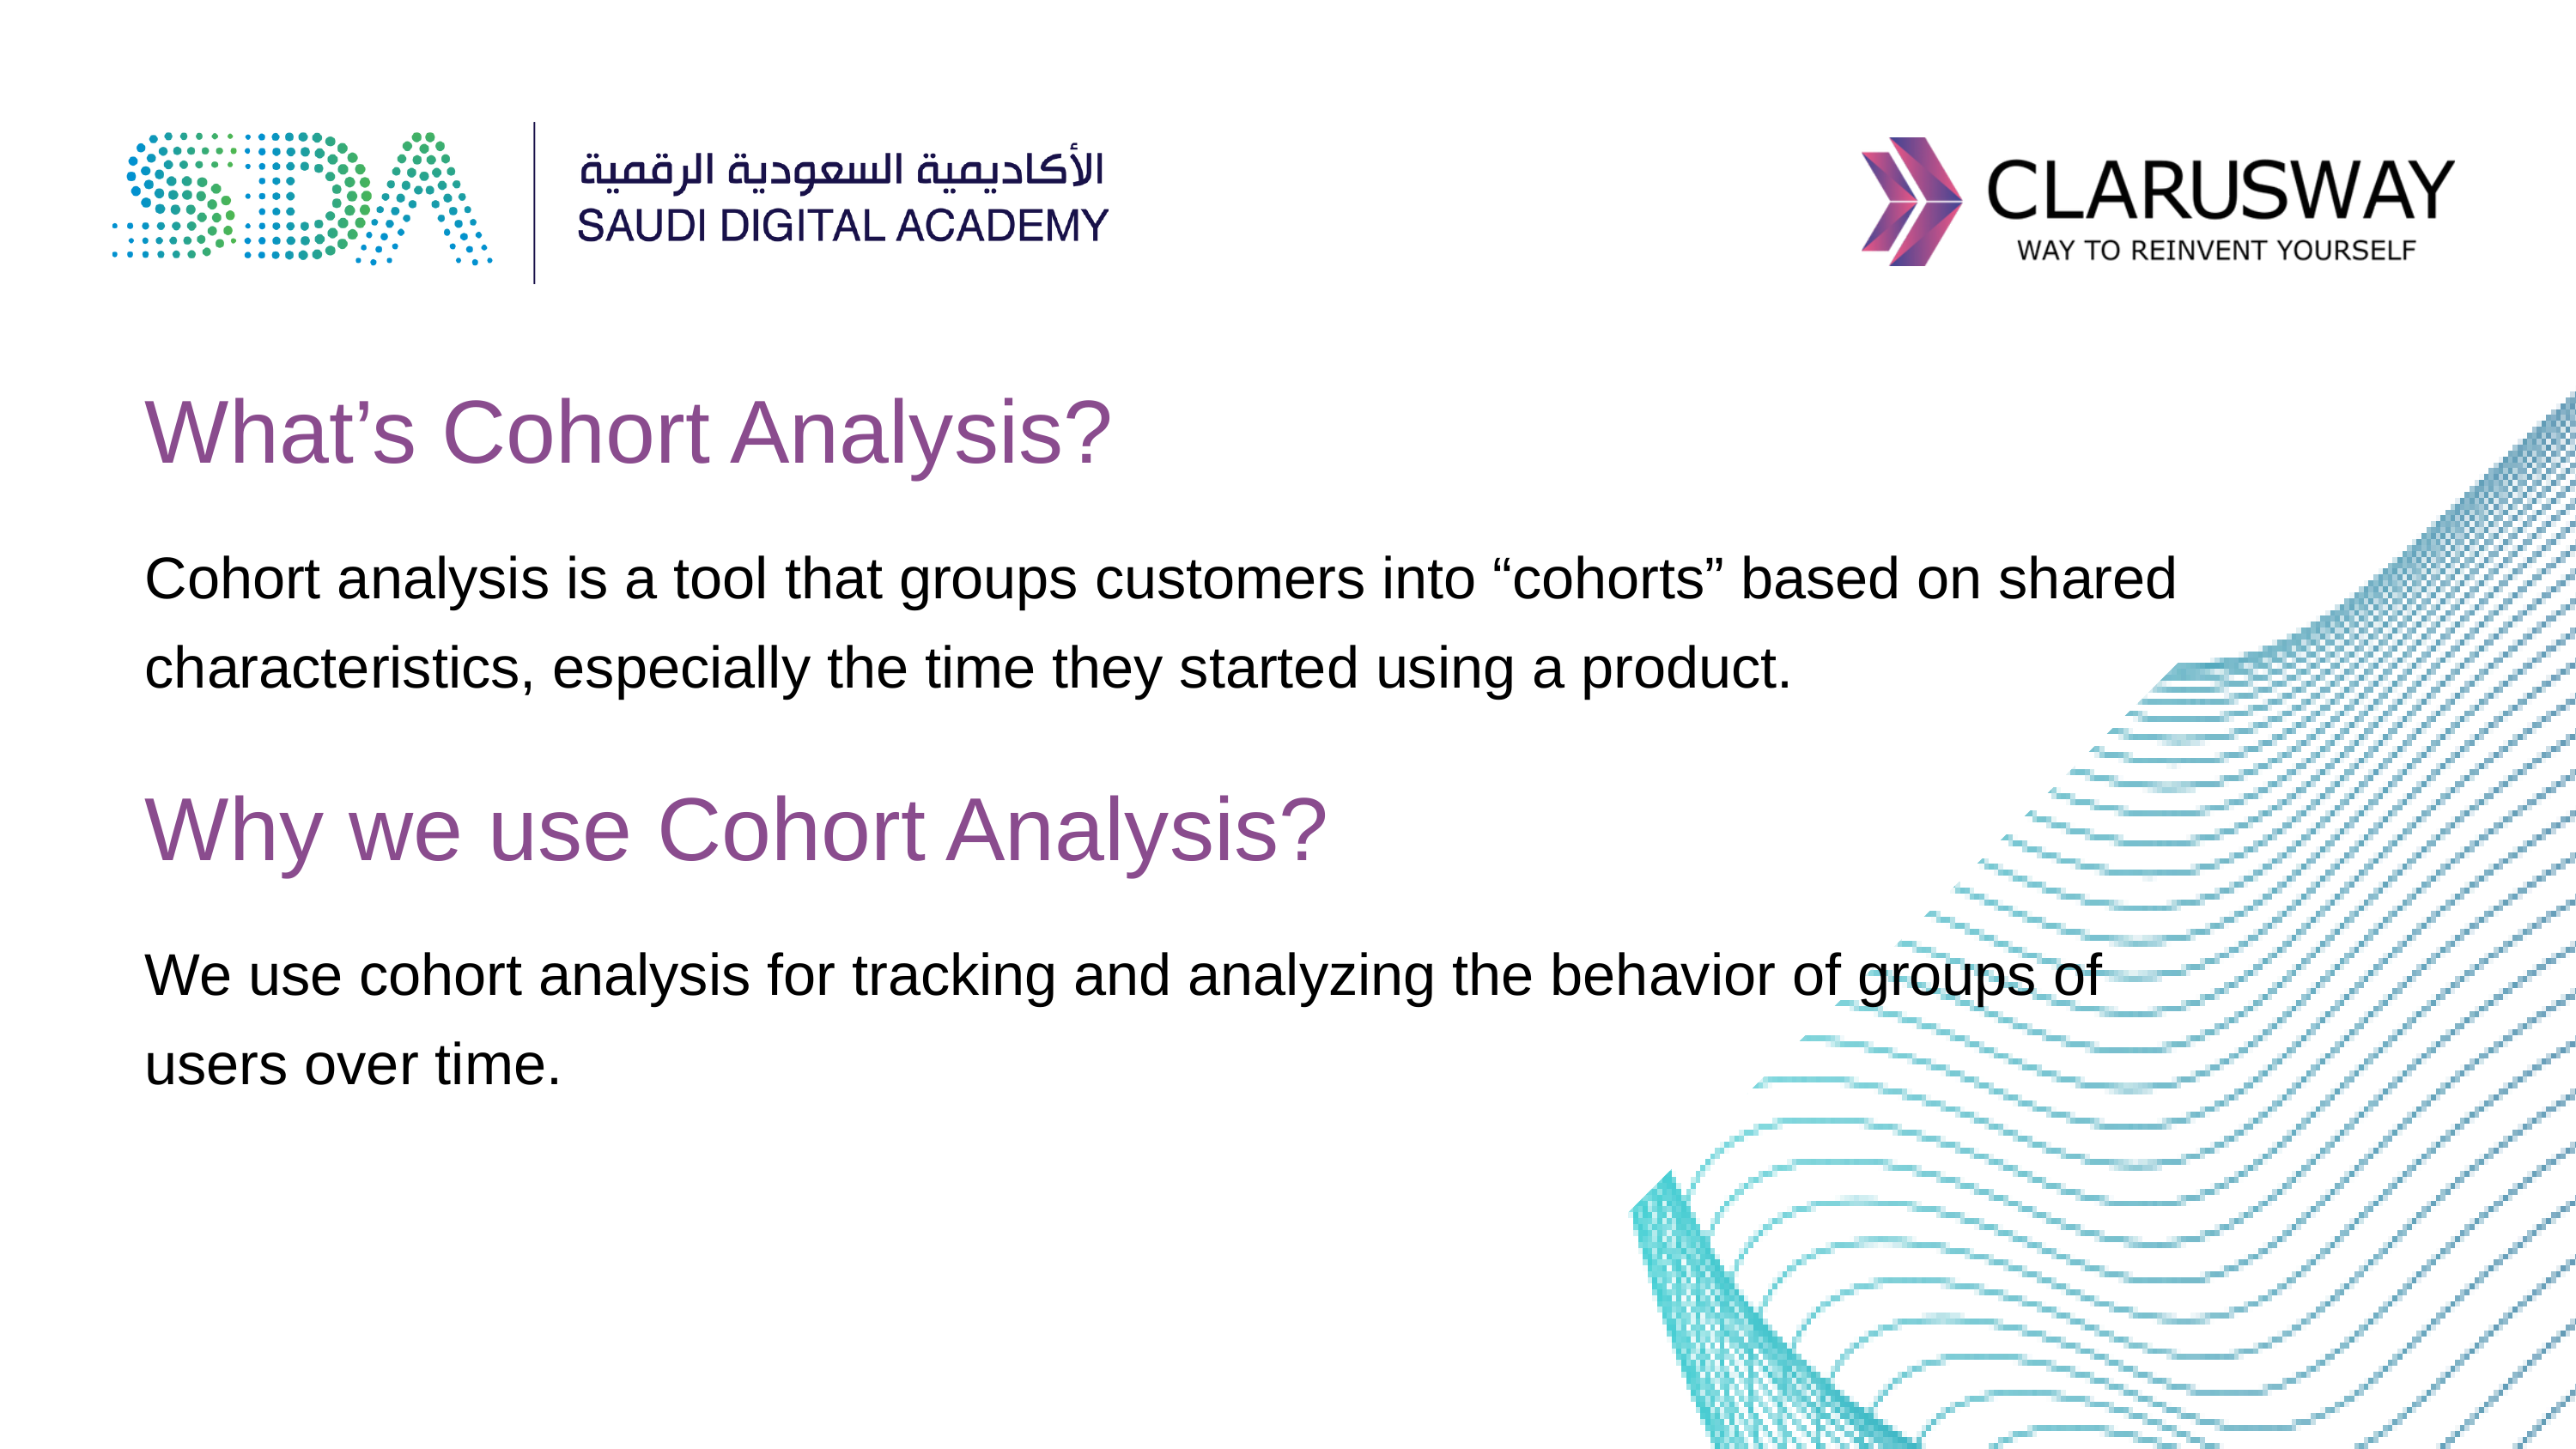

What’s Cohort Analysis?

Cohort analysis is a tool that groups customers into “cohorts” based on shared characteristics, especially the time they started using a product.
Why we use Cohort Analysis?
We use cohort analysis for tracking and analyzing the behavior of groups of users over time.